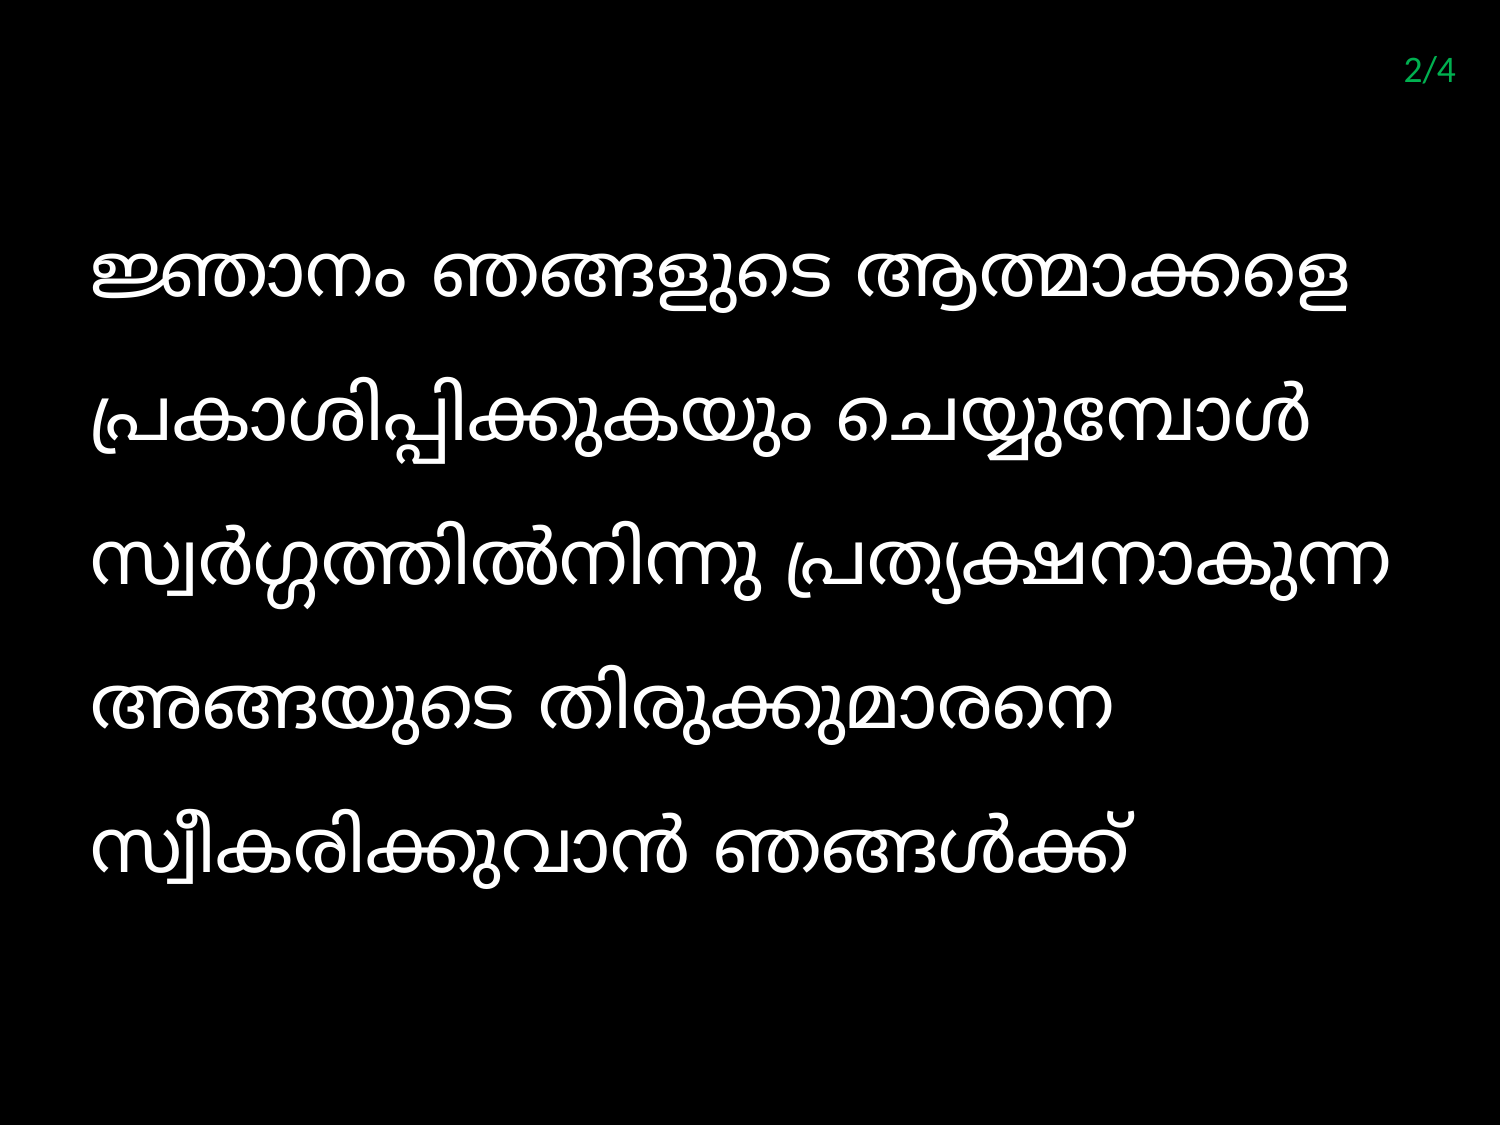

2/4
ജ്ഞാനം ഞങ്ങളുടെ ആത്മാക്കളെ പ്രകാശിപ്പിക്കുകയും ചെയ്യുമ്പോള്‍ സ്വര്‍ഗ്ഗത്തില്‍നിന്നു പ്രത്യക്ഷനാകുന്ന അങ്ങയുടെ തിരുക്കുമാരനെ സ്വീകരിക്കുവാന്‍ ഞങ്ങള്‍ക്ക്